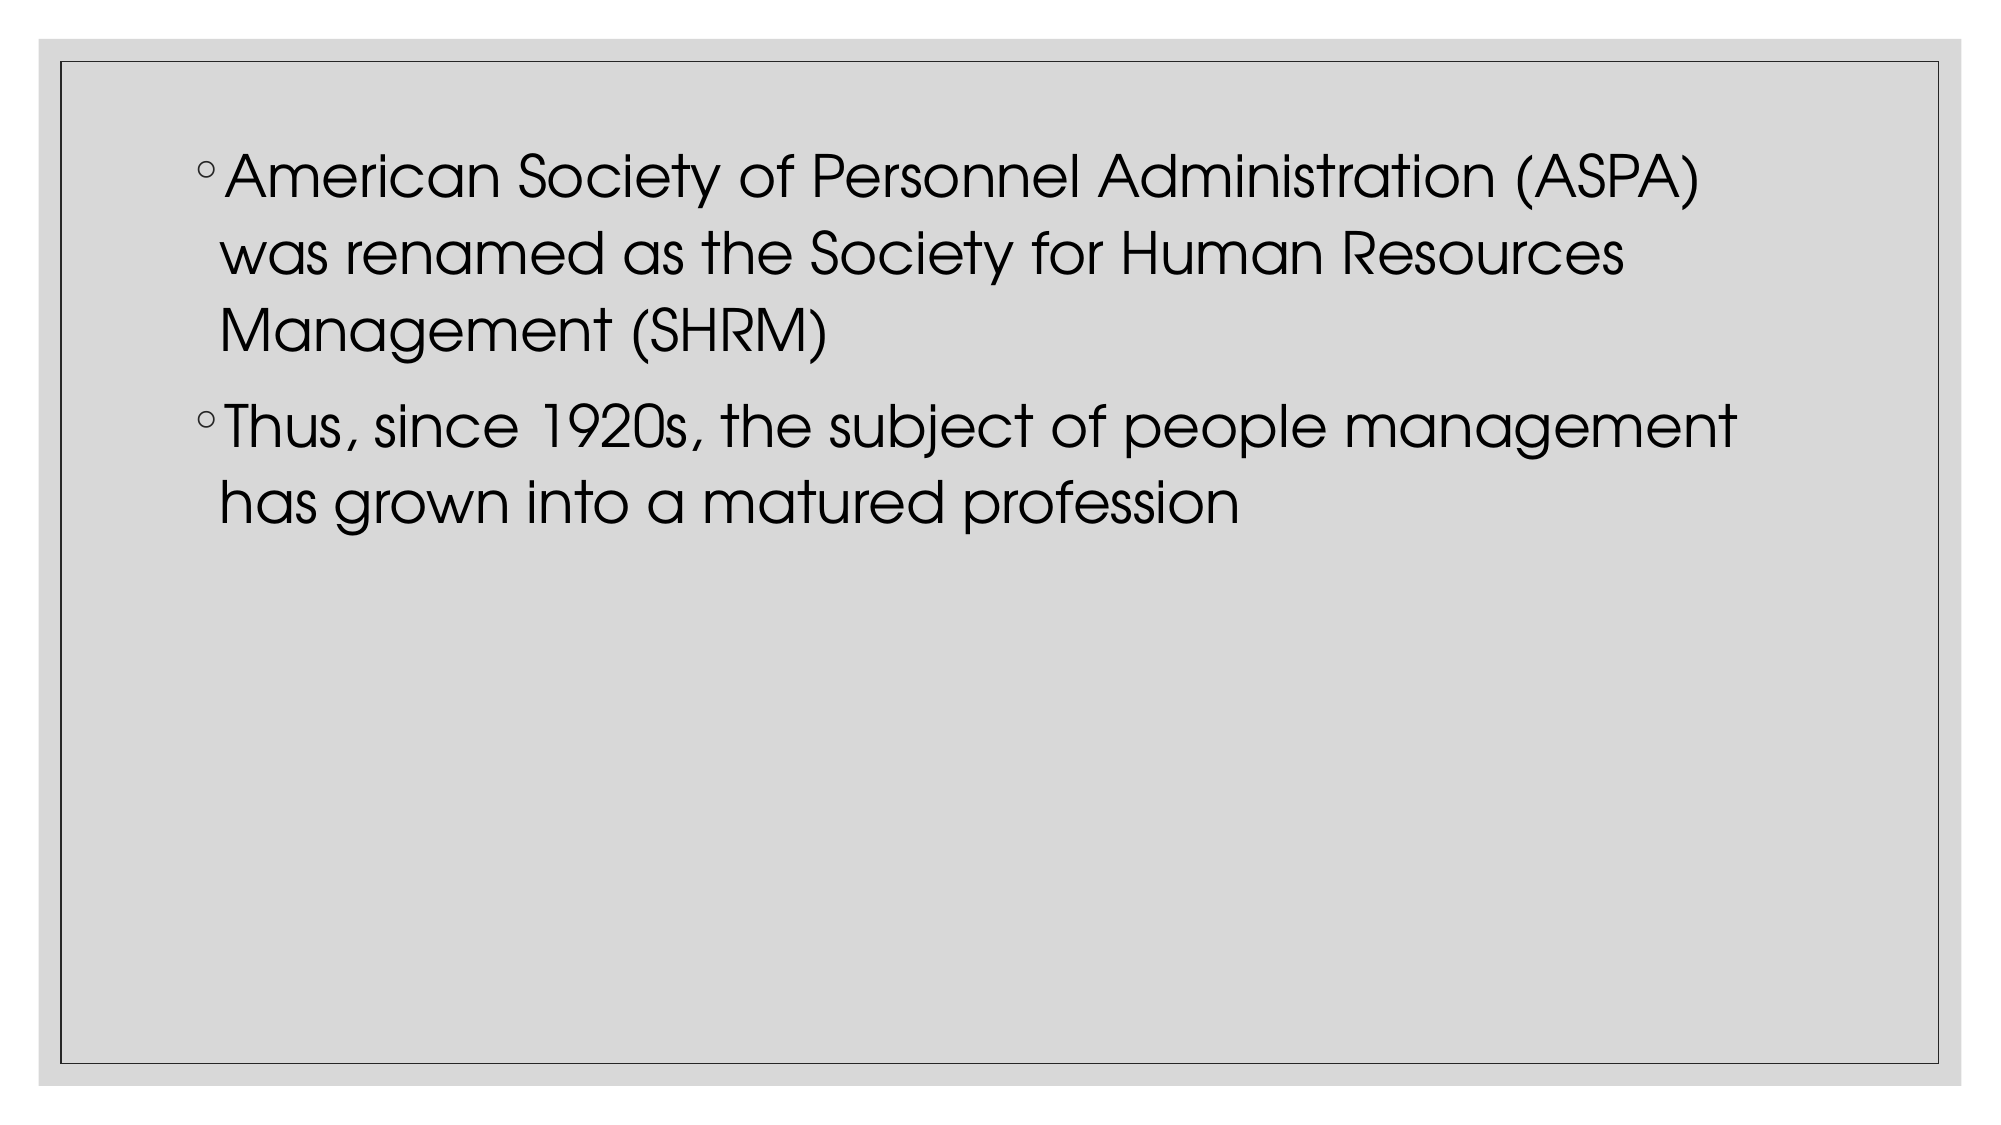

American Society of Personnel Administration (ASPA) was renamed as the Society for Human Resources Management (SHRM)
Thus, since 1920s, the subject of people management has grown into a matured profession